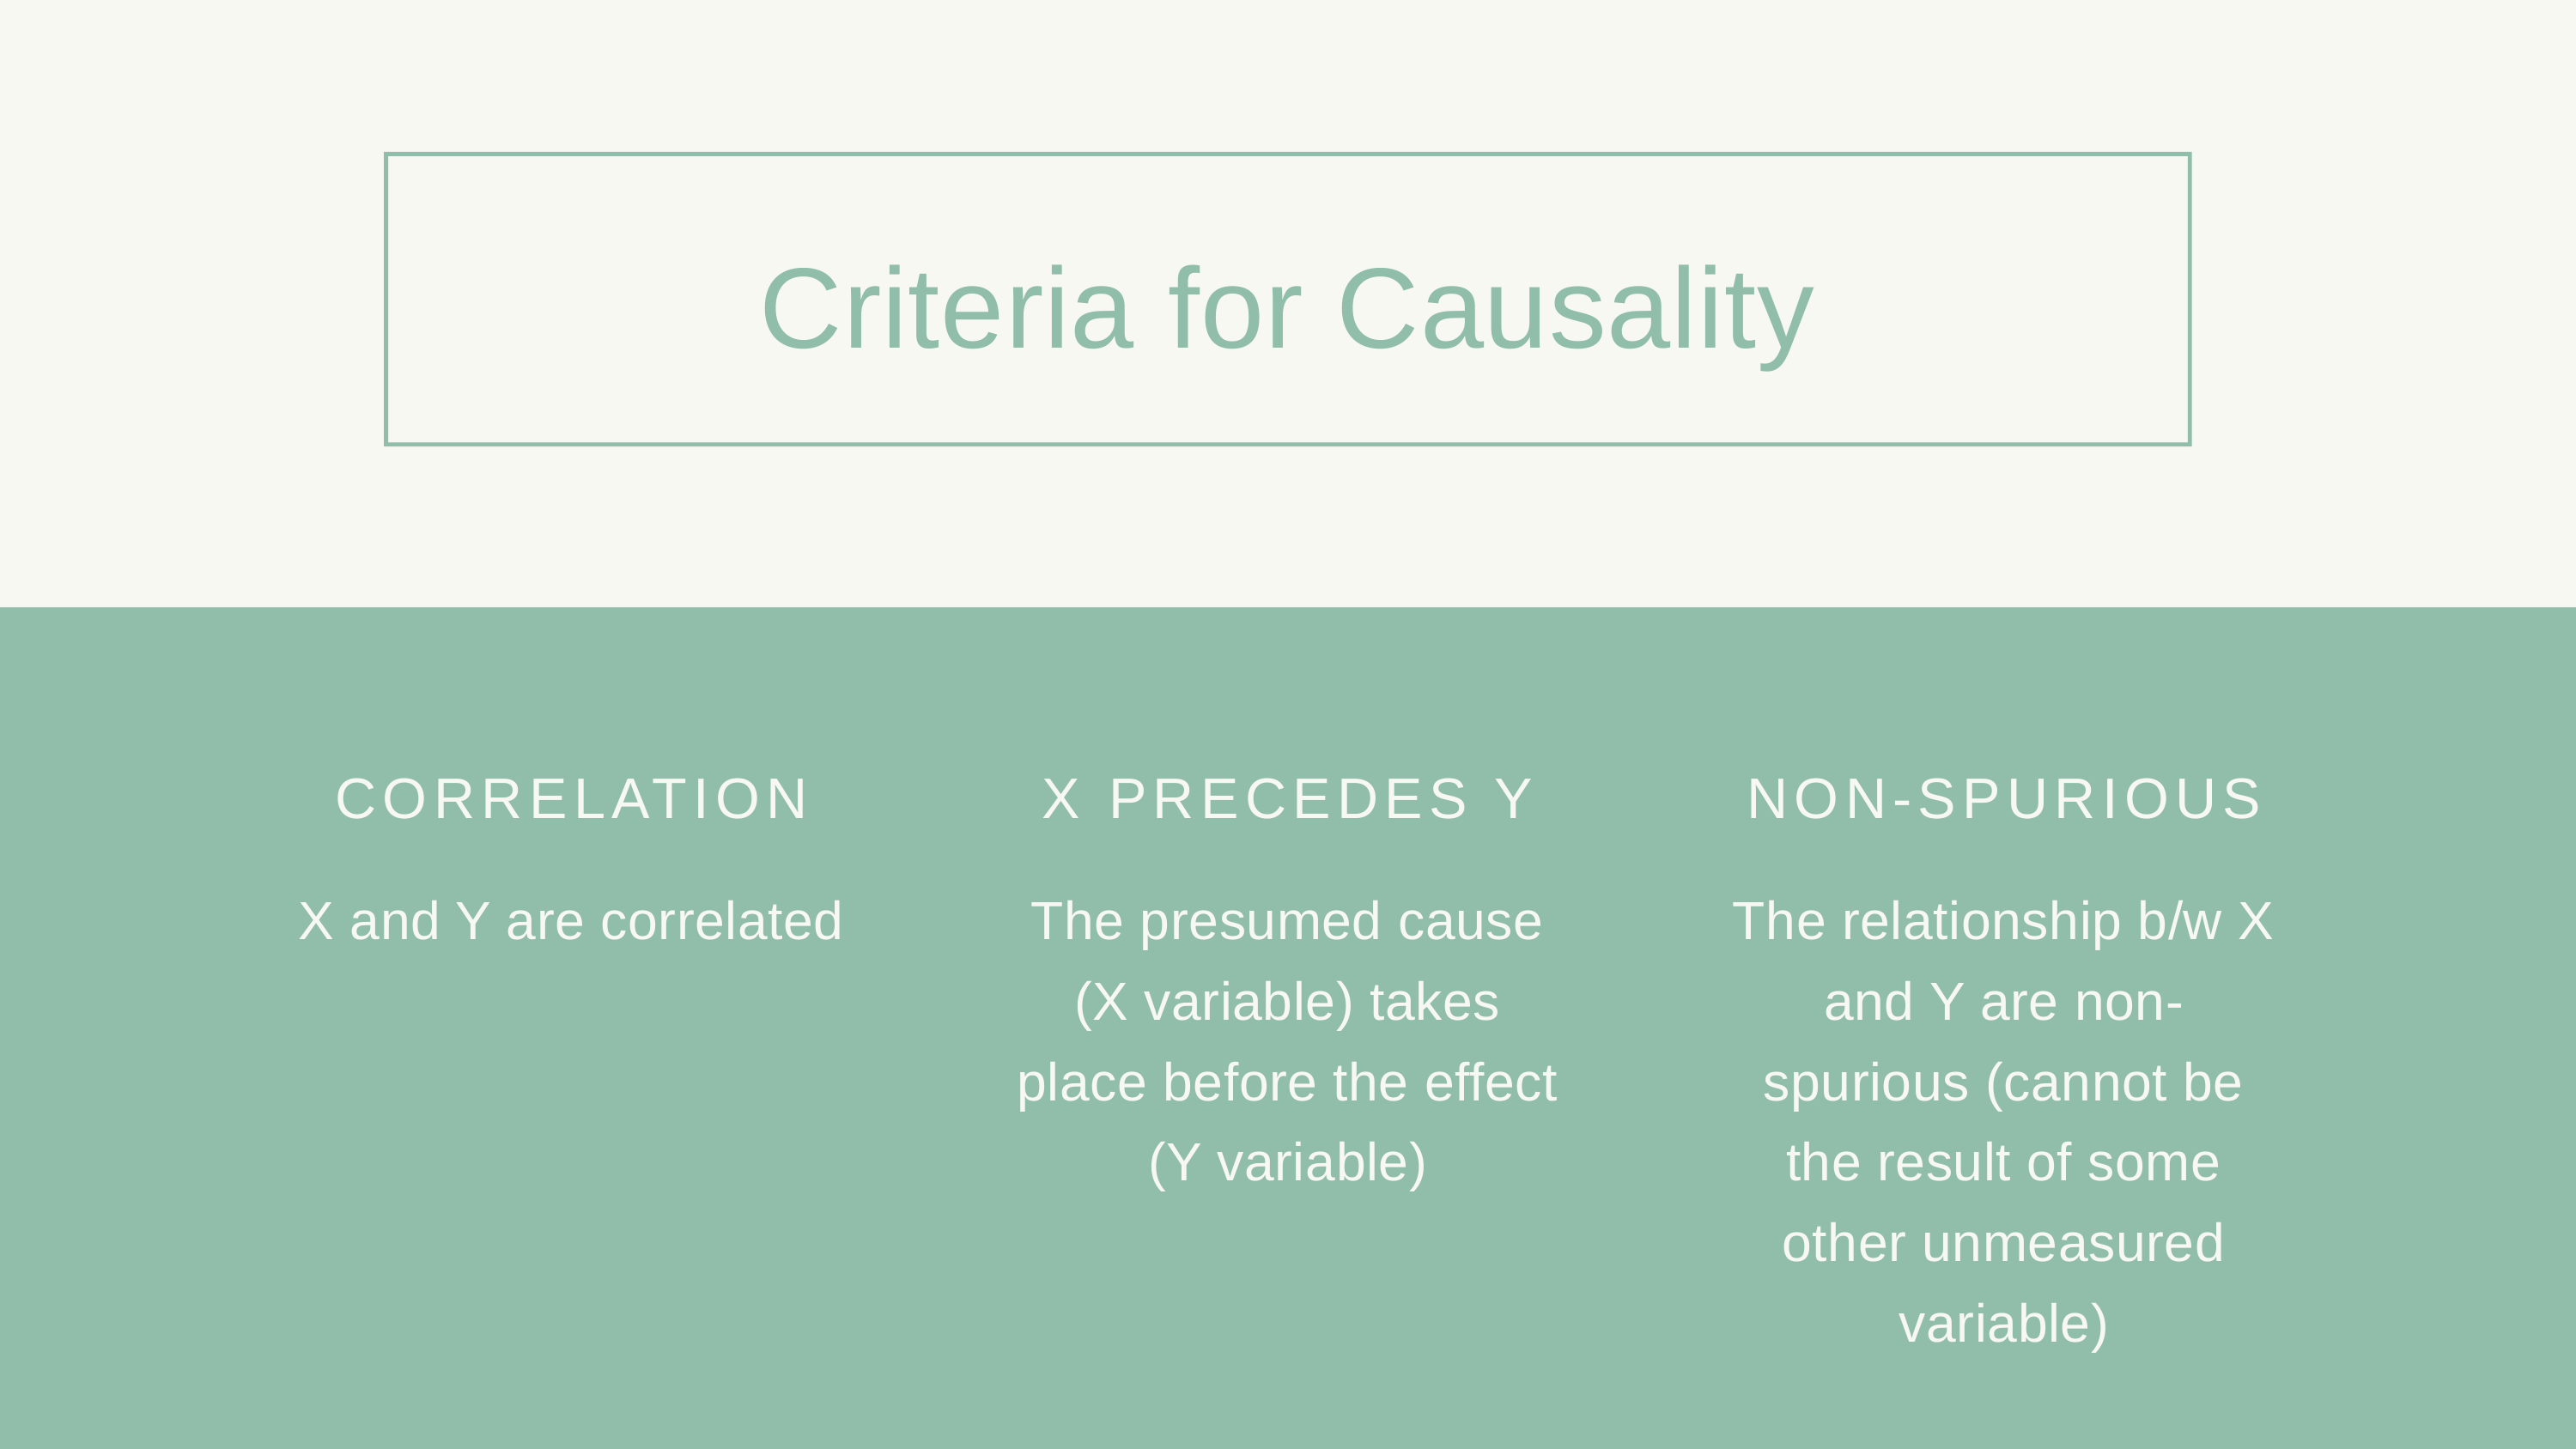

Criteria for Causality
CORRELATION
X and Y are correlated
X PRECEDES Y
The presumed cause (X variable) takes place before the effect (Y variable)
NON-SPURIOUS
The relationship b/w X and Y are non-spurious (cannot be the result of some other unmeasured variable)